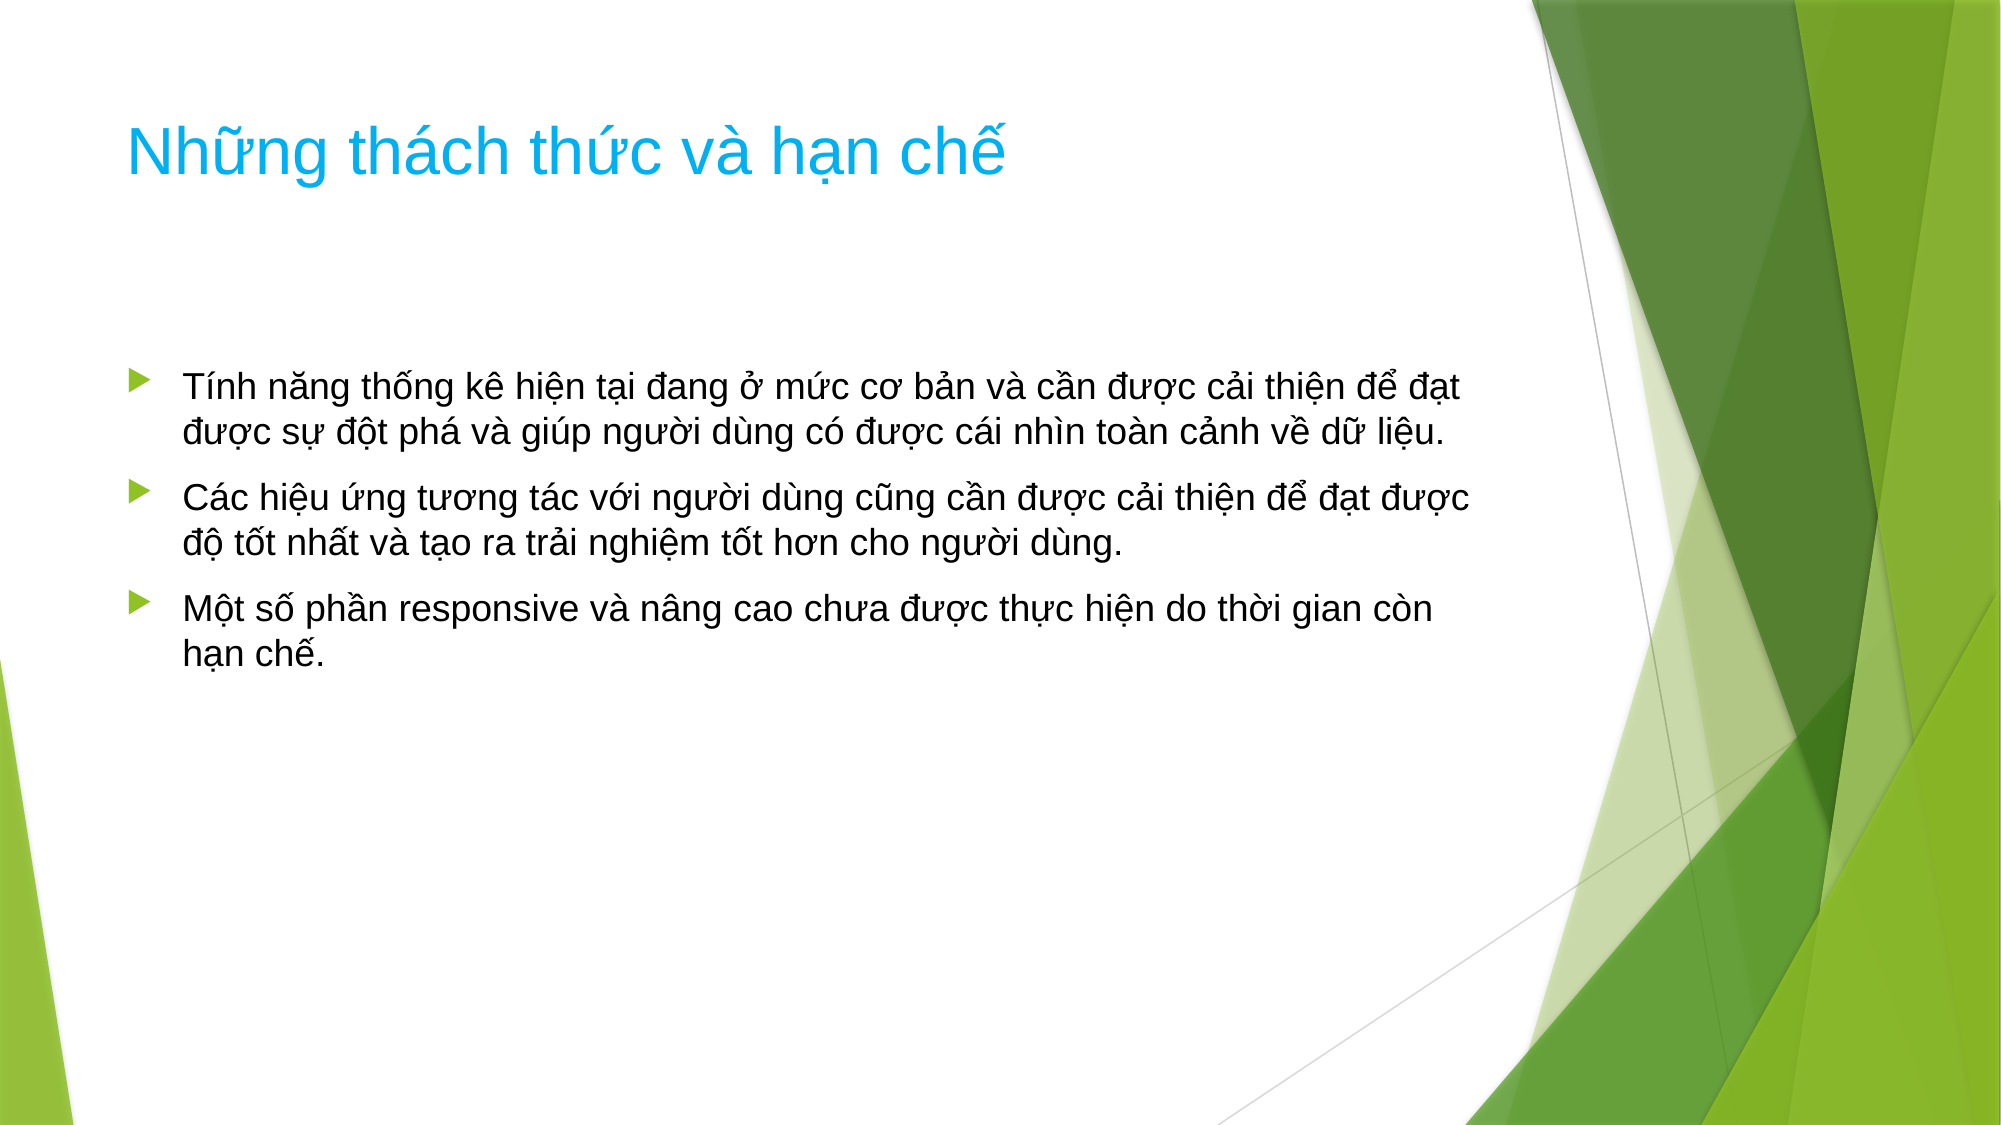

# Những thách thức và hạn chế
Tính năng thống kê hiện tại đang ở mức cơ bản và cần được cải thiện để đạt được sự đột phá và giúp người dùng có được cái nhìn toàn cảnh về dữ liệu.
Các hiệu ứng tương tác với người dùng cũng cần được cải thiện để đạt được độ tốt nhất và tạo ra trải nghiệm tốt hơn cho người dùng.
Một số phần responsive và nâng cao chưa được thực hiện do thời gian còn hạn chế.